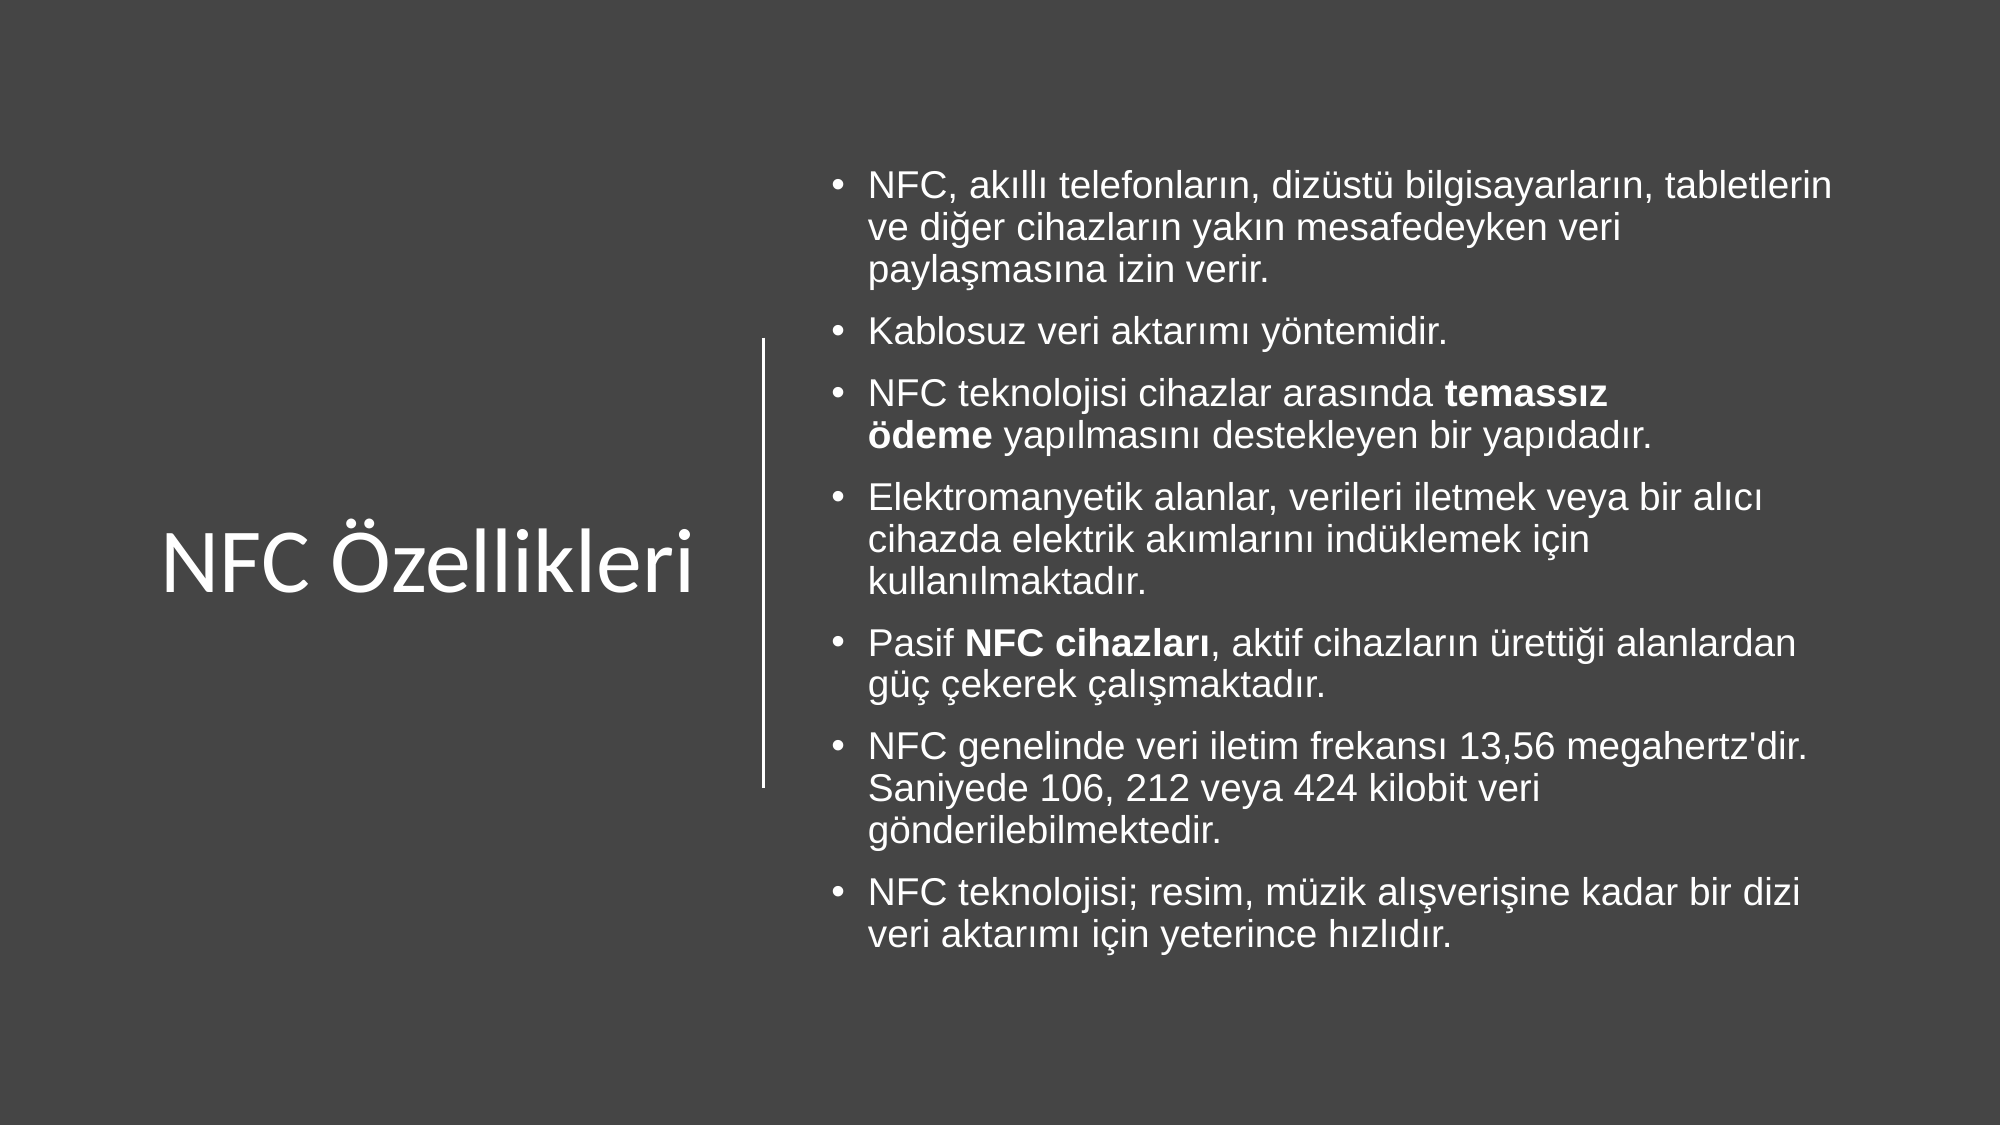

# NFC Özellikleri
NFC, akıllı telefonların, dizüstü bilgisayarların, tabletlerin ve diğer cihazların yakın mesafedeyken veri paylaşmasına izin verir.
Kablosuz veri aktarımı yöntemidir.
NFC teknolojisi cihazlar arasında temassız ödeme yapılmasını destekleyen bir yapıdadır.
Elektromanyetik alanlar, verileri iletmek veya bir alıcı cihazda elektrik akımlarını indüklemek için kullanılmaktadır.
Pasif NFC cihazları, aktif cihazların ürettiği alanlardan güç çekerek çalışmaktadır.
NFC genelinde veri iletim frekansı 13,56 megahertz'dir. Saniyede 106, 212 veya 424 kilobit veri gönderilebilmektedir.
NFC teknolojisi; resim, müzik alışverişine kadar bir dizi veri aktarımı için yeterince hızlıdır.